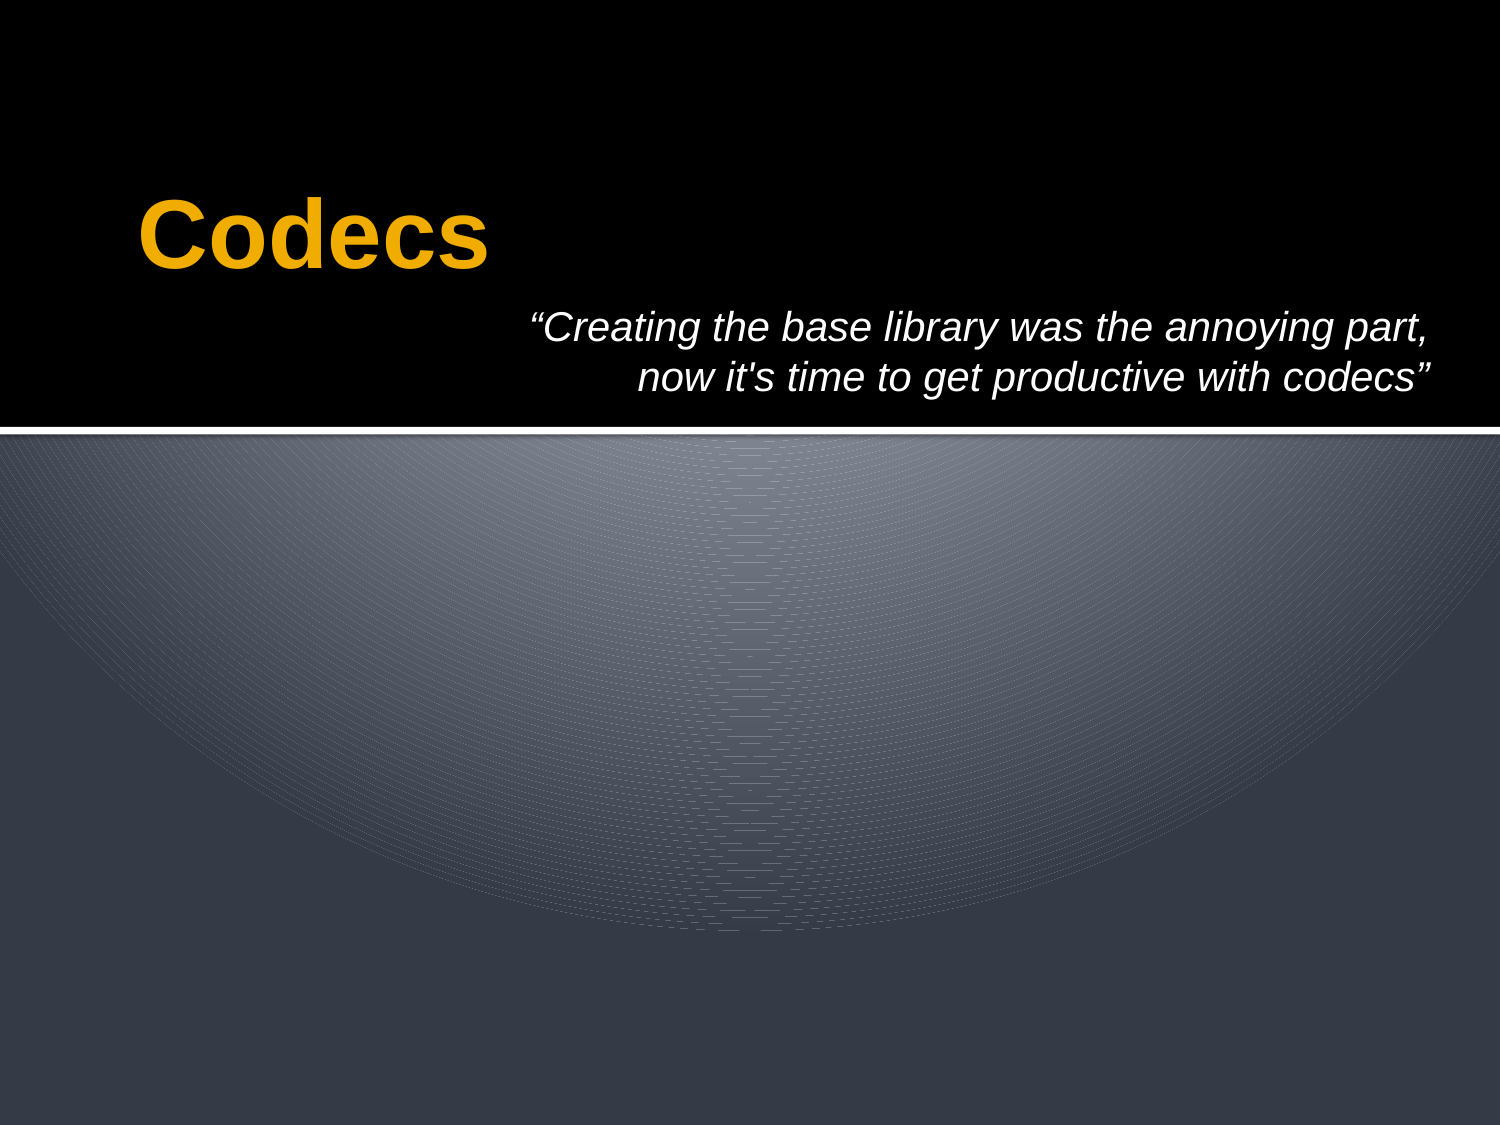

# Codecs
“Creating the base library was the annoying part,
now it's time to get productive with codecs”